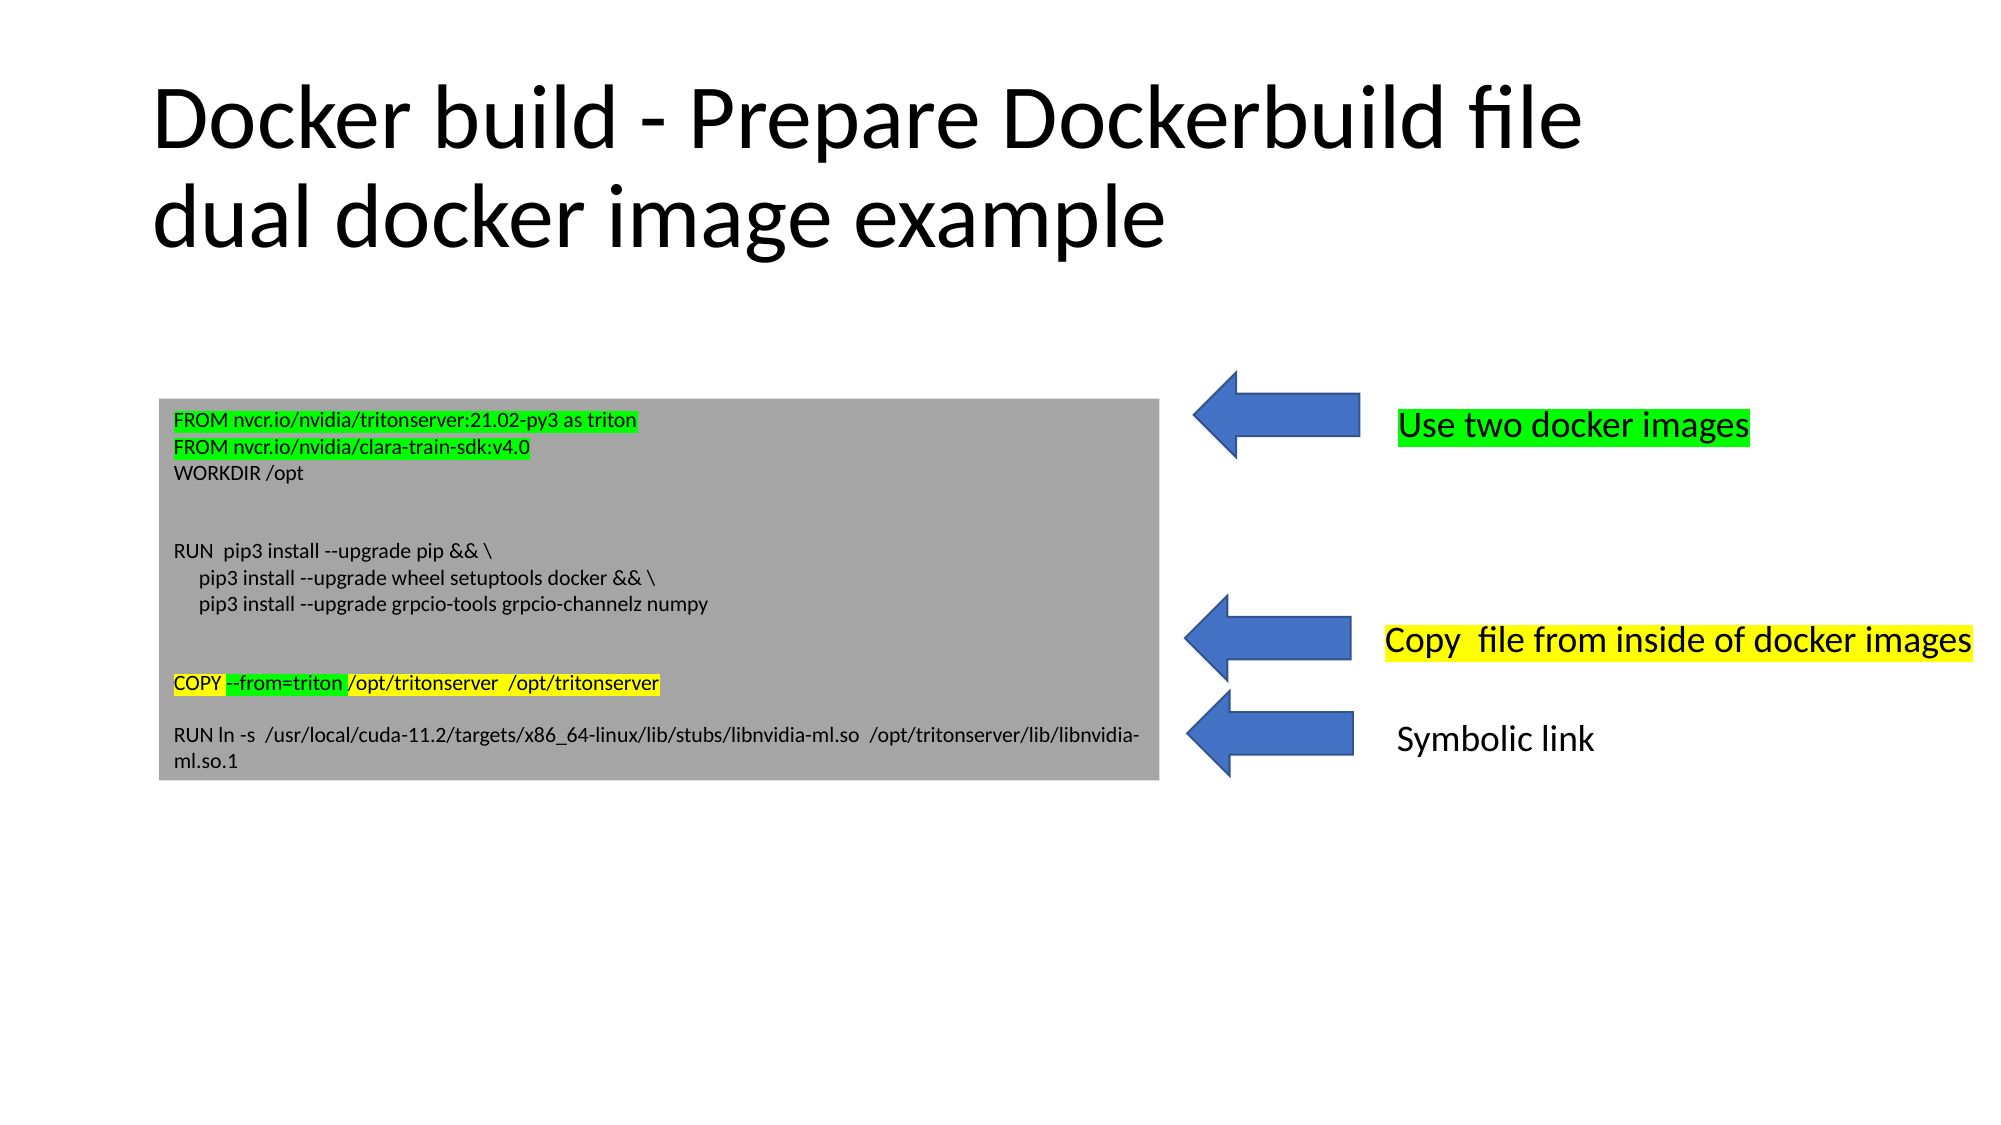

# Docker build - Prepare Dockerbuild file dual docker image example

Use two docker images
FROM nvcr.io/nvidia/tritonserver:21.02-py3 as triton
FROM nvcr.io/nvidia/clara-train-sdk:v4.0
WORKDIR /opt

RUN  pip3 install --upgrade pip && \
     pip3 install --upgrade wheel setuptools docker && \
     pip3 install --upgrade grpcio-tools grpcio-channelz numpy

COPY --from=triton /opt/tritonserver  /opt/tritonserver

RUN ln -s  /usr/local/cuda-11.2/targets/x86_64-linux/lib/stubs/libnvidia-ml.so  /opt/tritonserver/lib/libnvidia-ml.so.1

Copy  file from inside of docker images

Symbolic link